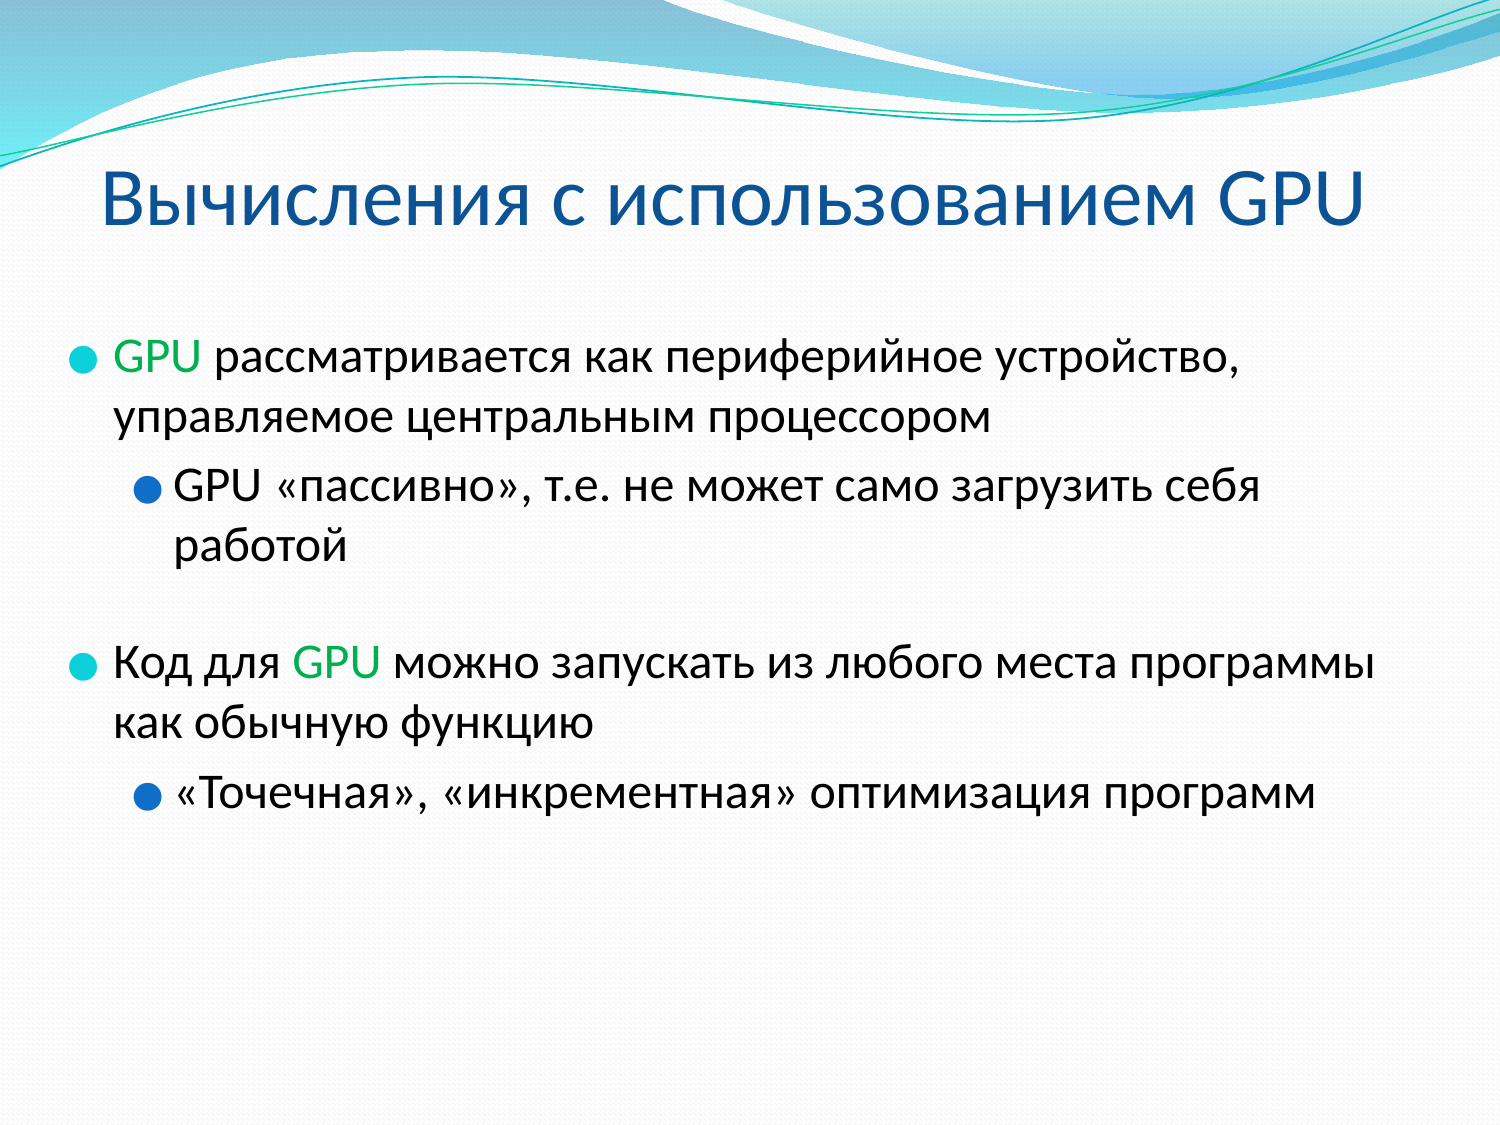

Вычисления с использованием GPU
GPU рассматривается как периферийное устройство, управляемое центральным процессором
GPU «пассивно», т.е. не может само загрузить себя работой

Код для GPU можно запускать из любого места программы как обычную функцию
«Точечная», «инкрементная» оптимизация программ